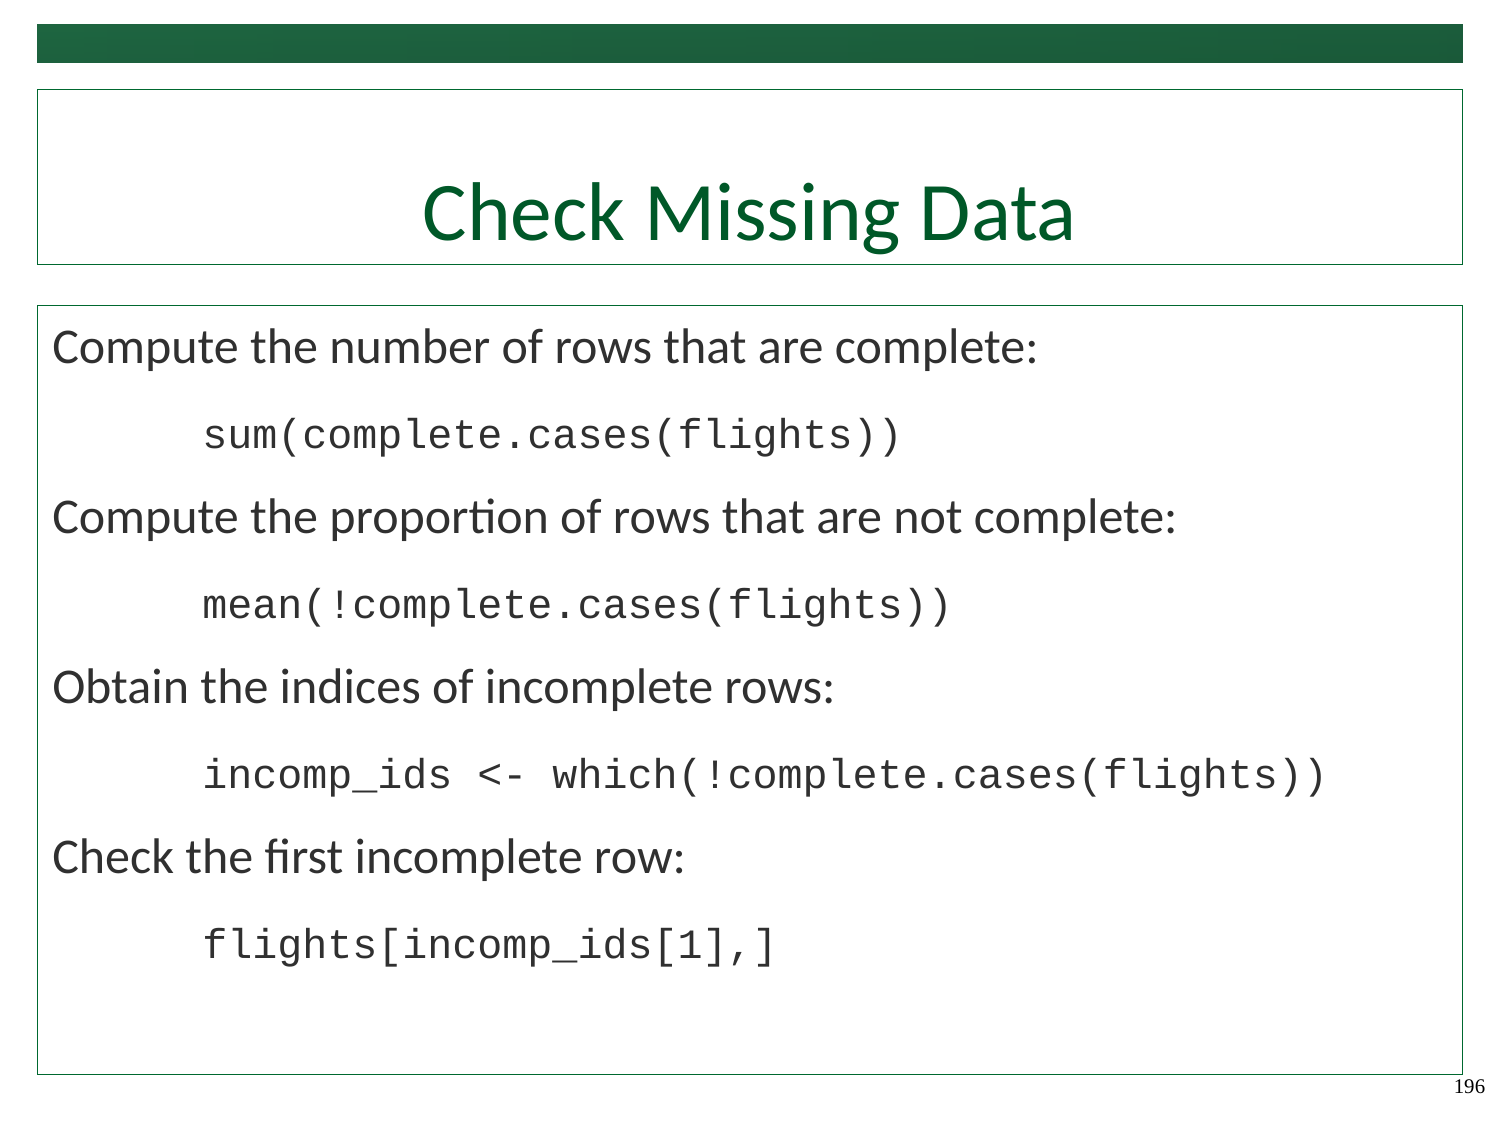

# Check Missing Data
Compute the number of rows that are complete:
	sum(complete.cases(flights))
Compute the proportion of rows that are not complete:
	mean(!complete.cases(flights))
Obtain the indices of incomplete rows:
	incomp_ids <- which(!complete.cases(flights))
Check the first incomplete row:
	flights[incomp_ids[1],]
196